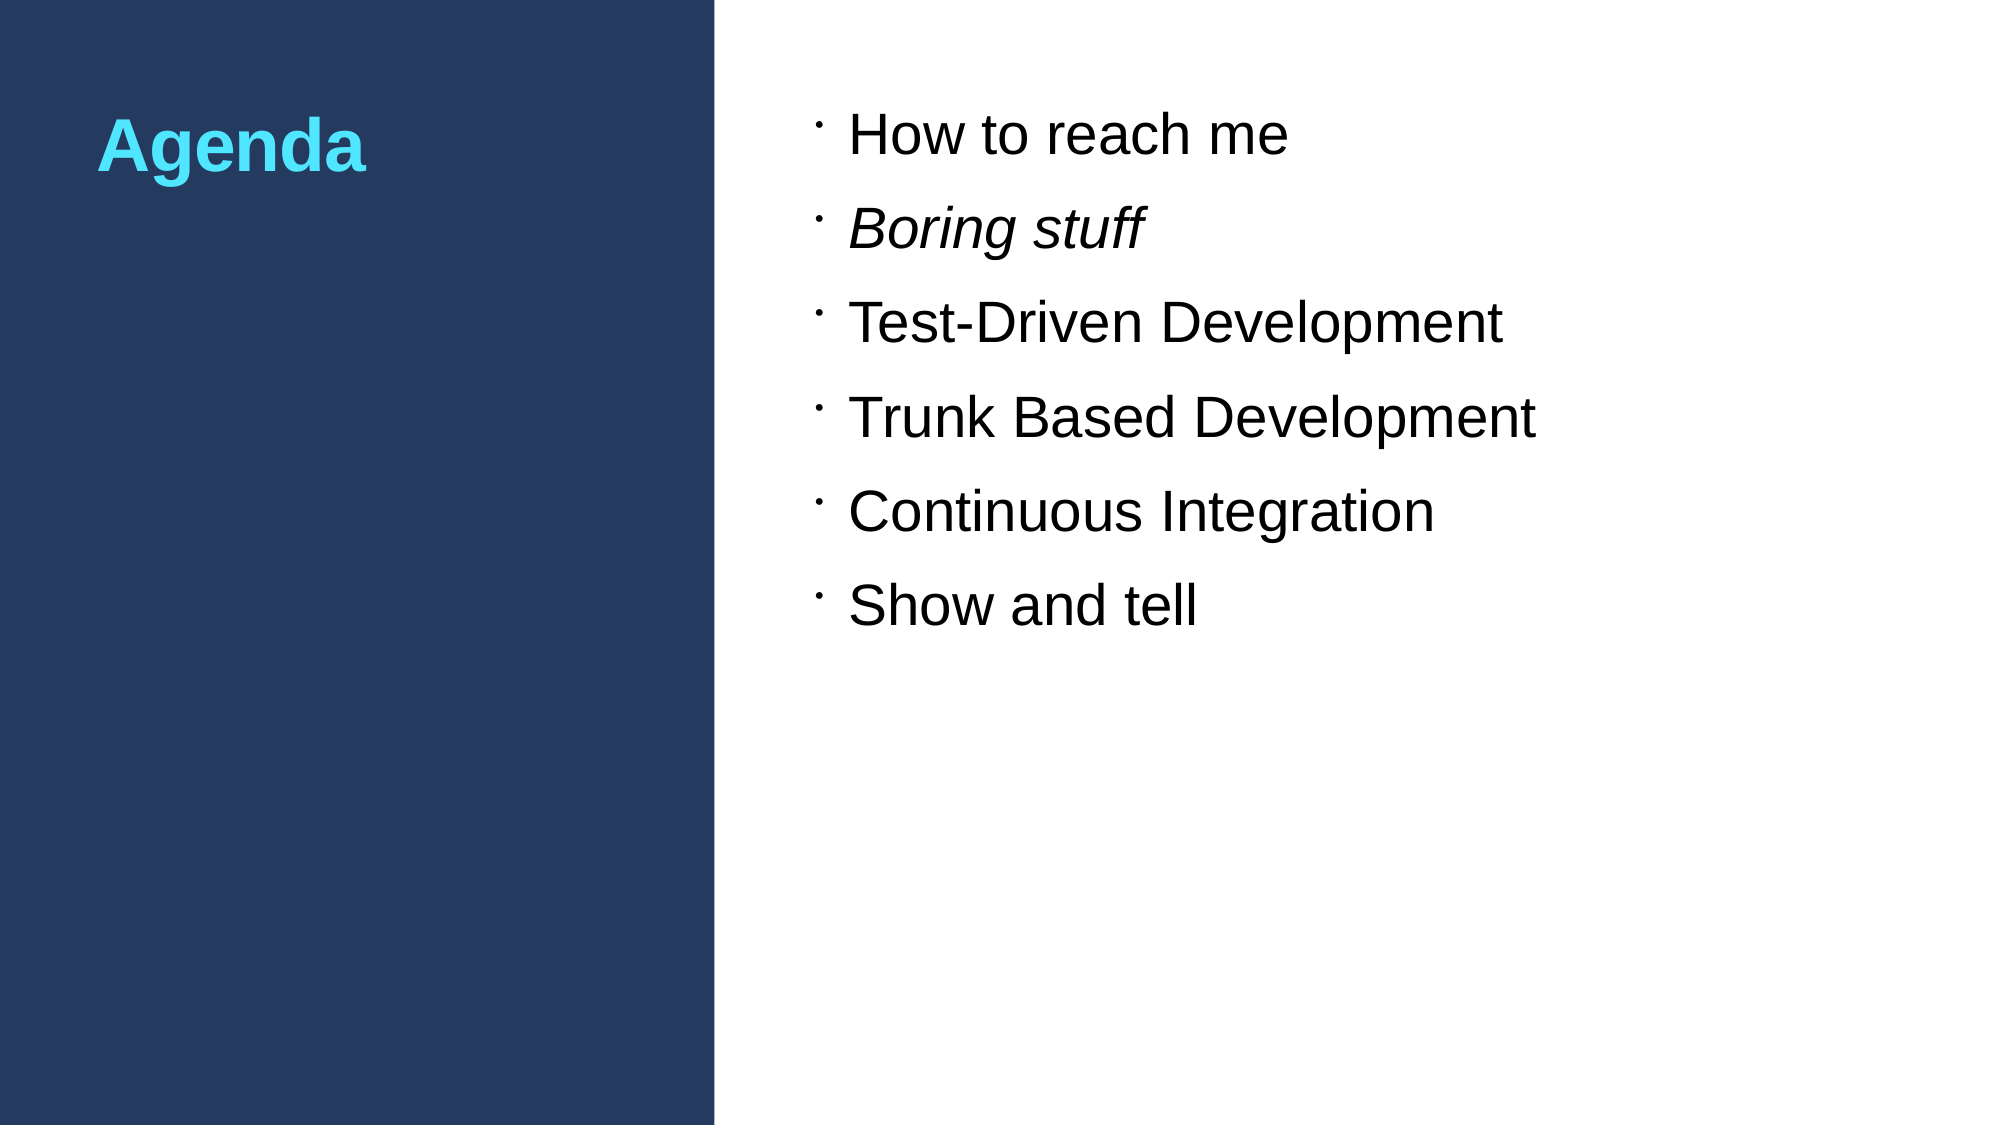

# Agenda
How to reach me
Boring stuff
Test-Driven Development
Trunk Based Development
Continuous Integration
Show and tell